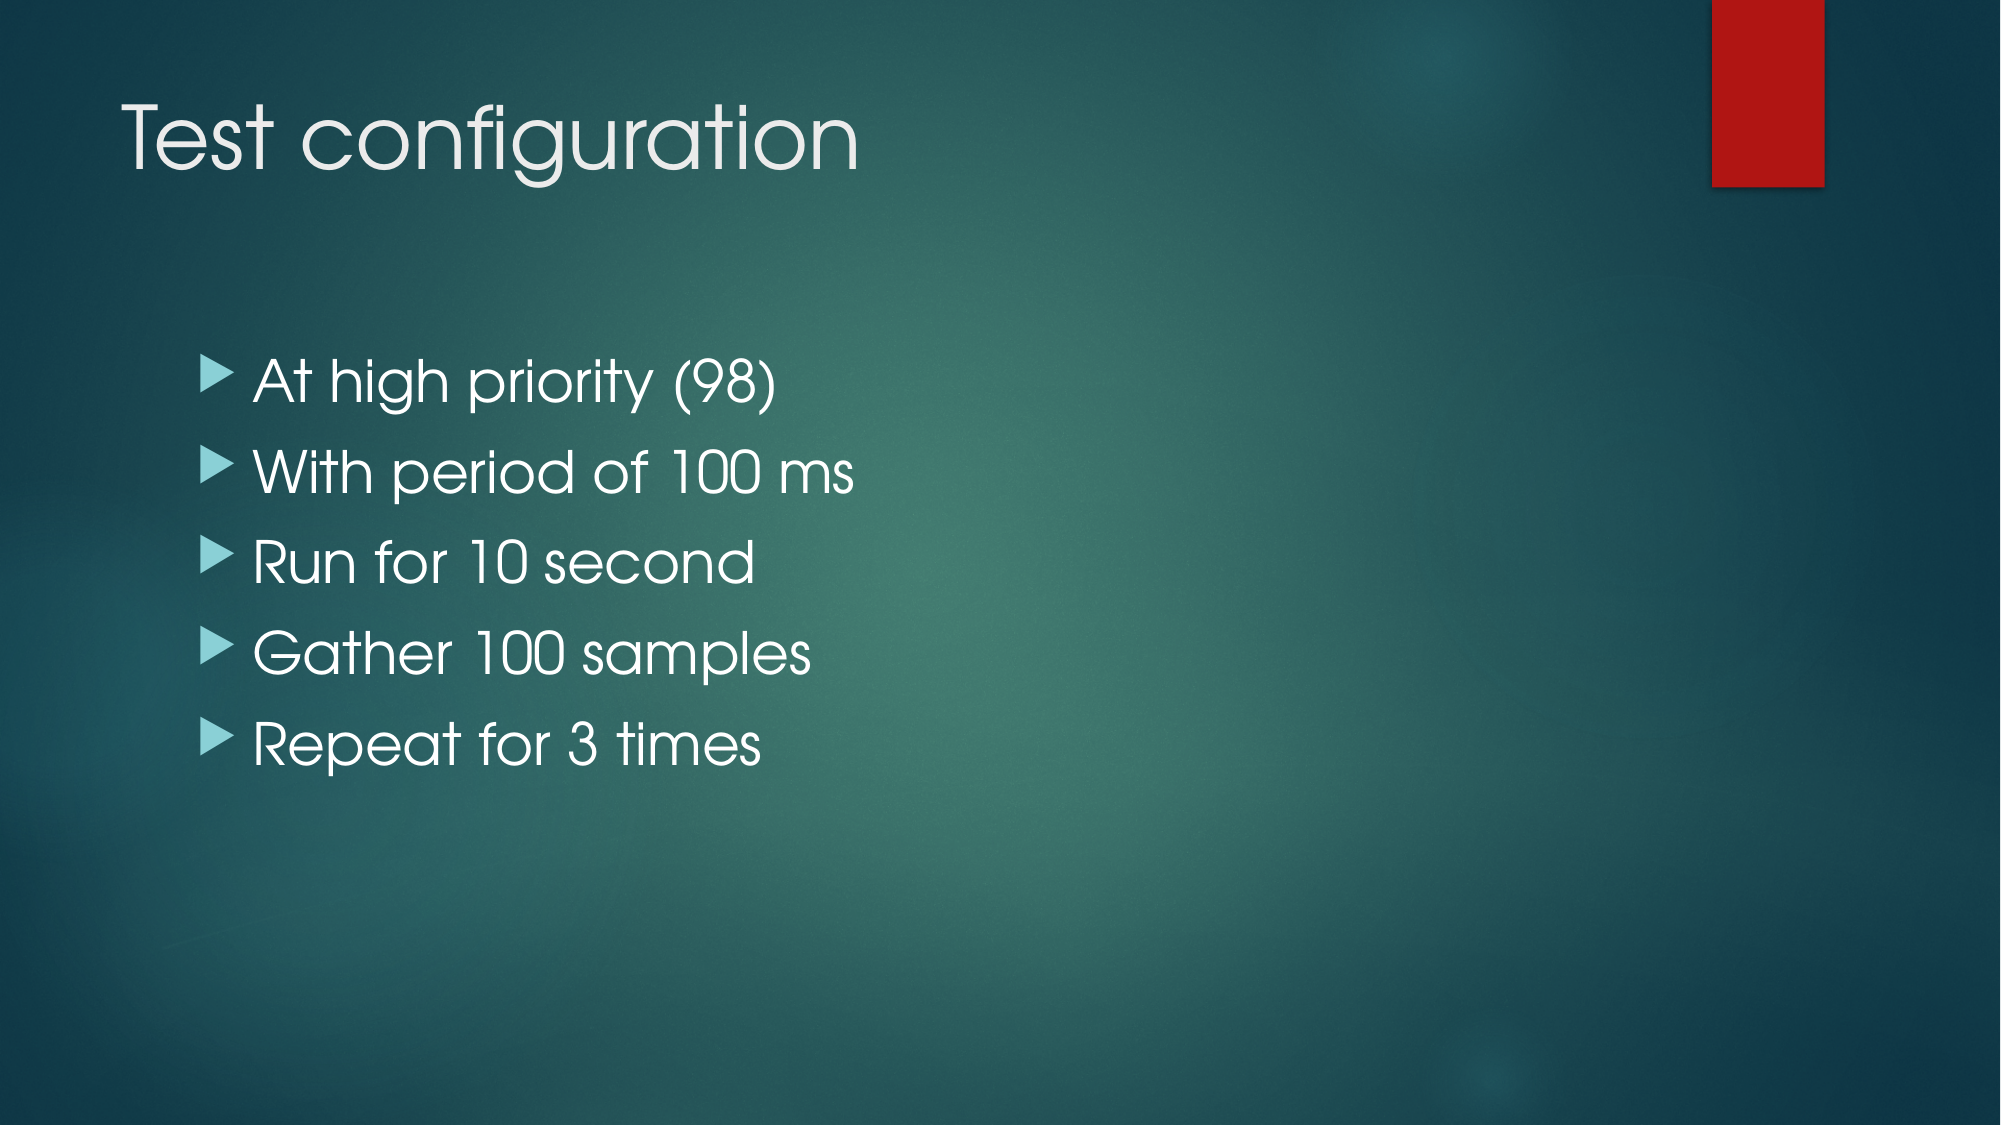

# Test configuration
At high priority (98)
With period of 100 ms
Run for 10 second
Gather 100 samples
Repeat for 3 times